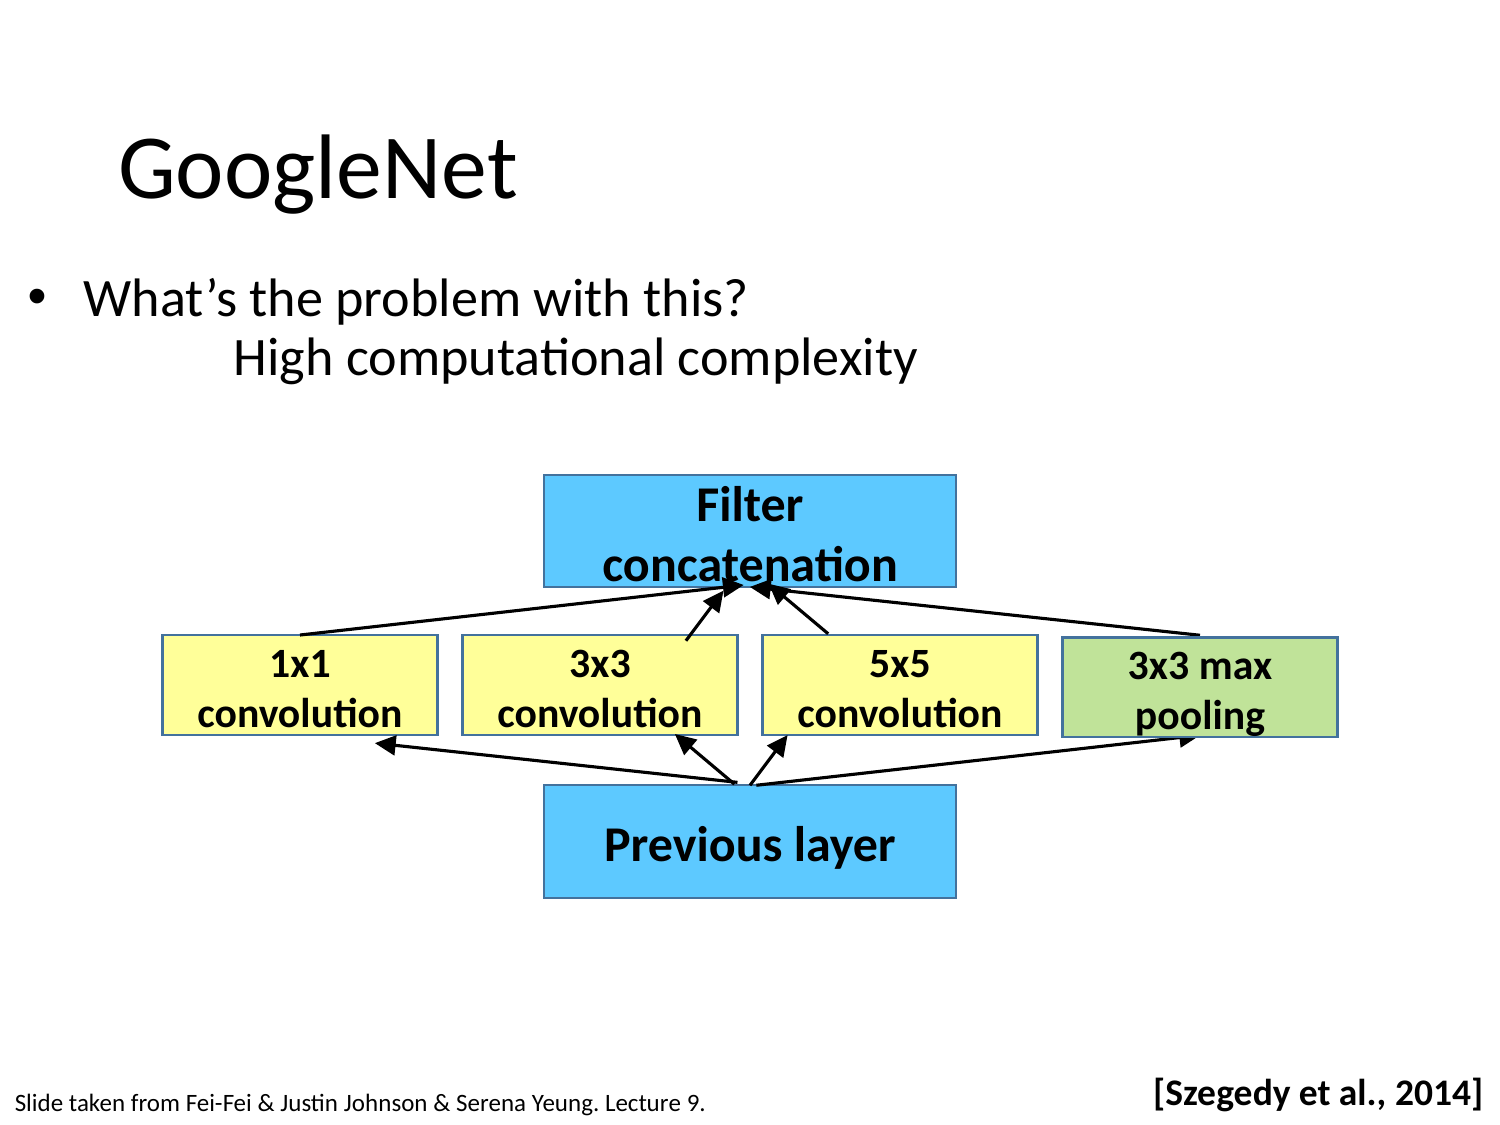

# GoogleNet
What’s the problem with this?
	High computational complexity

Filter concatenation
1x1 convolution
3x3 convolution
5x5 convolution
3x3 max pooling
Previous layer
 [Szegedy et al., 2014]
Slide taken from Fei-Fei & Justin Johnson & Serena Yeung. Lecture 9.